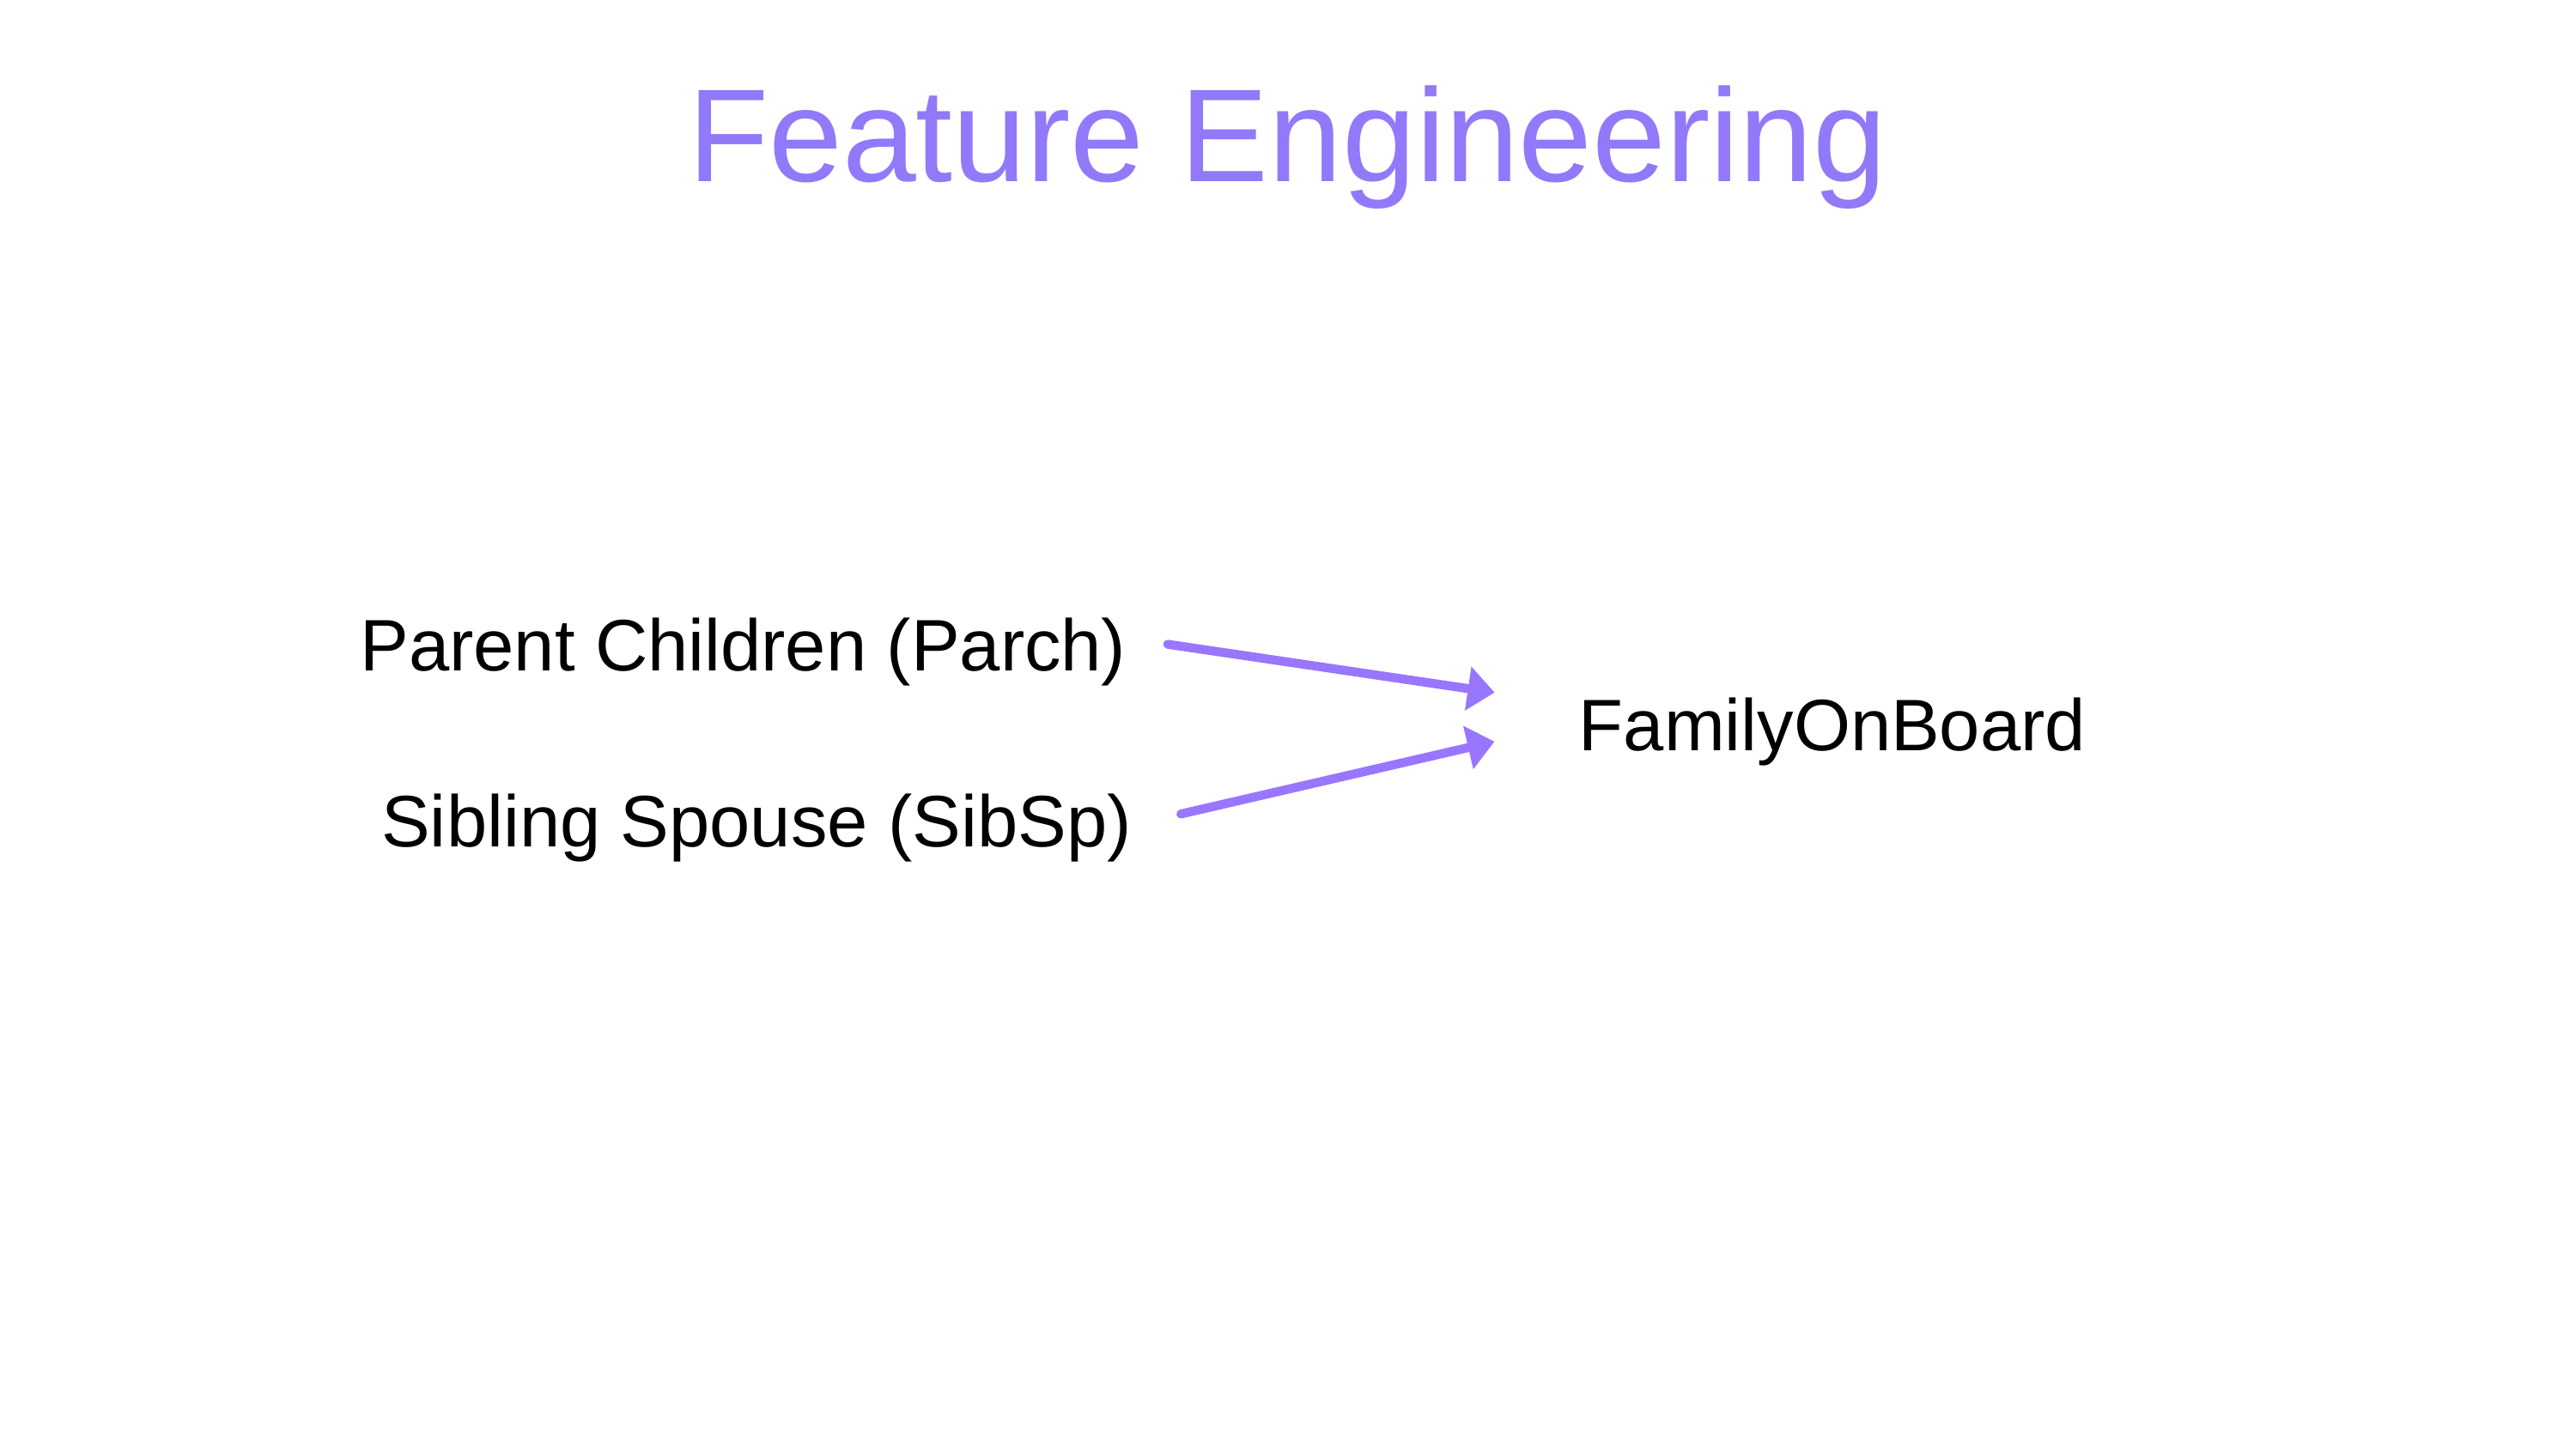

Feature Engineering
Parent Children (Parch)
FamilyOnBoard

Sibling Spouse (SibSp)